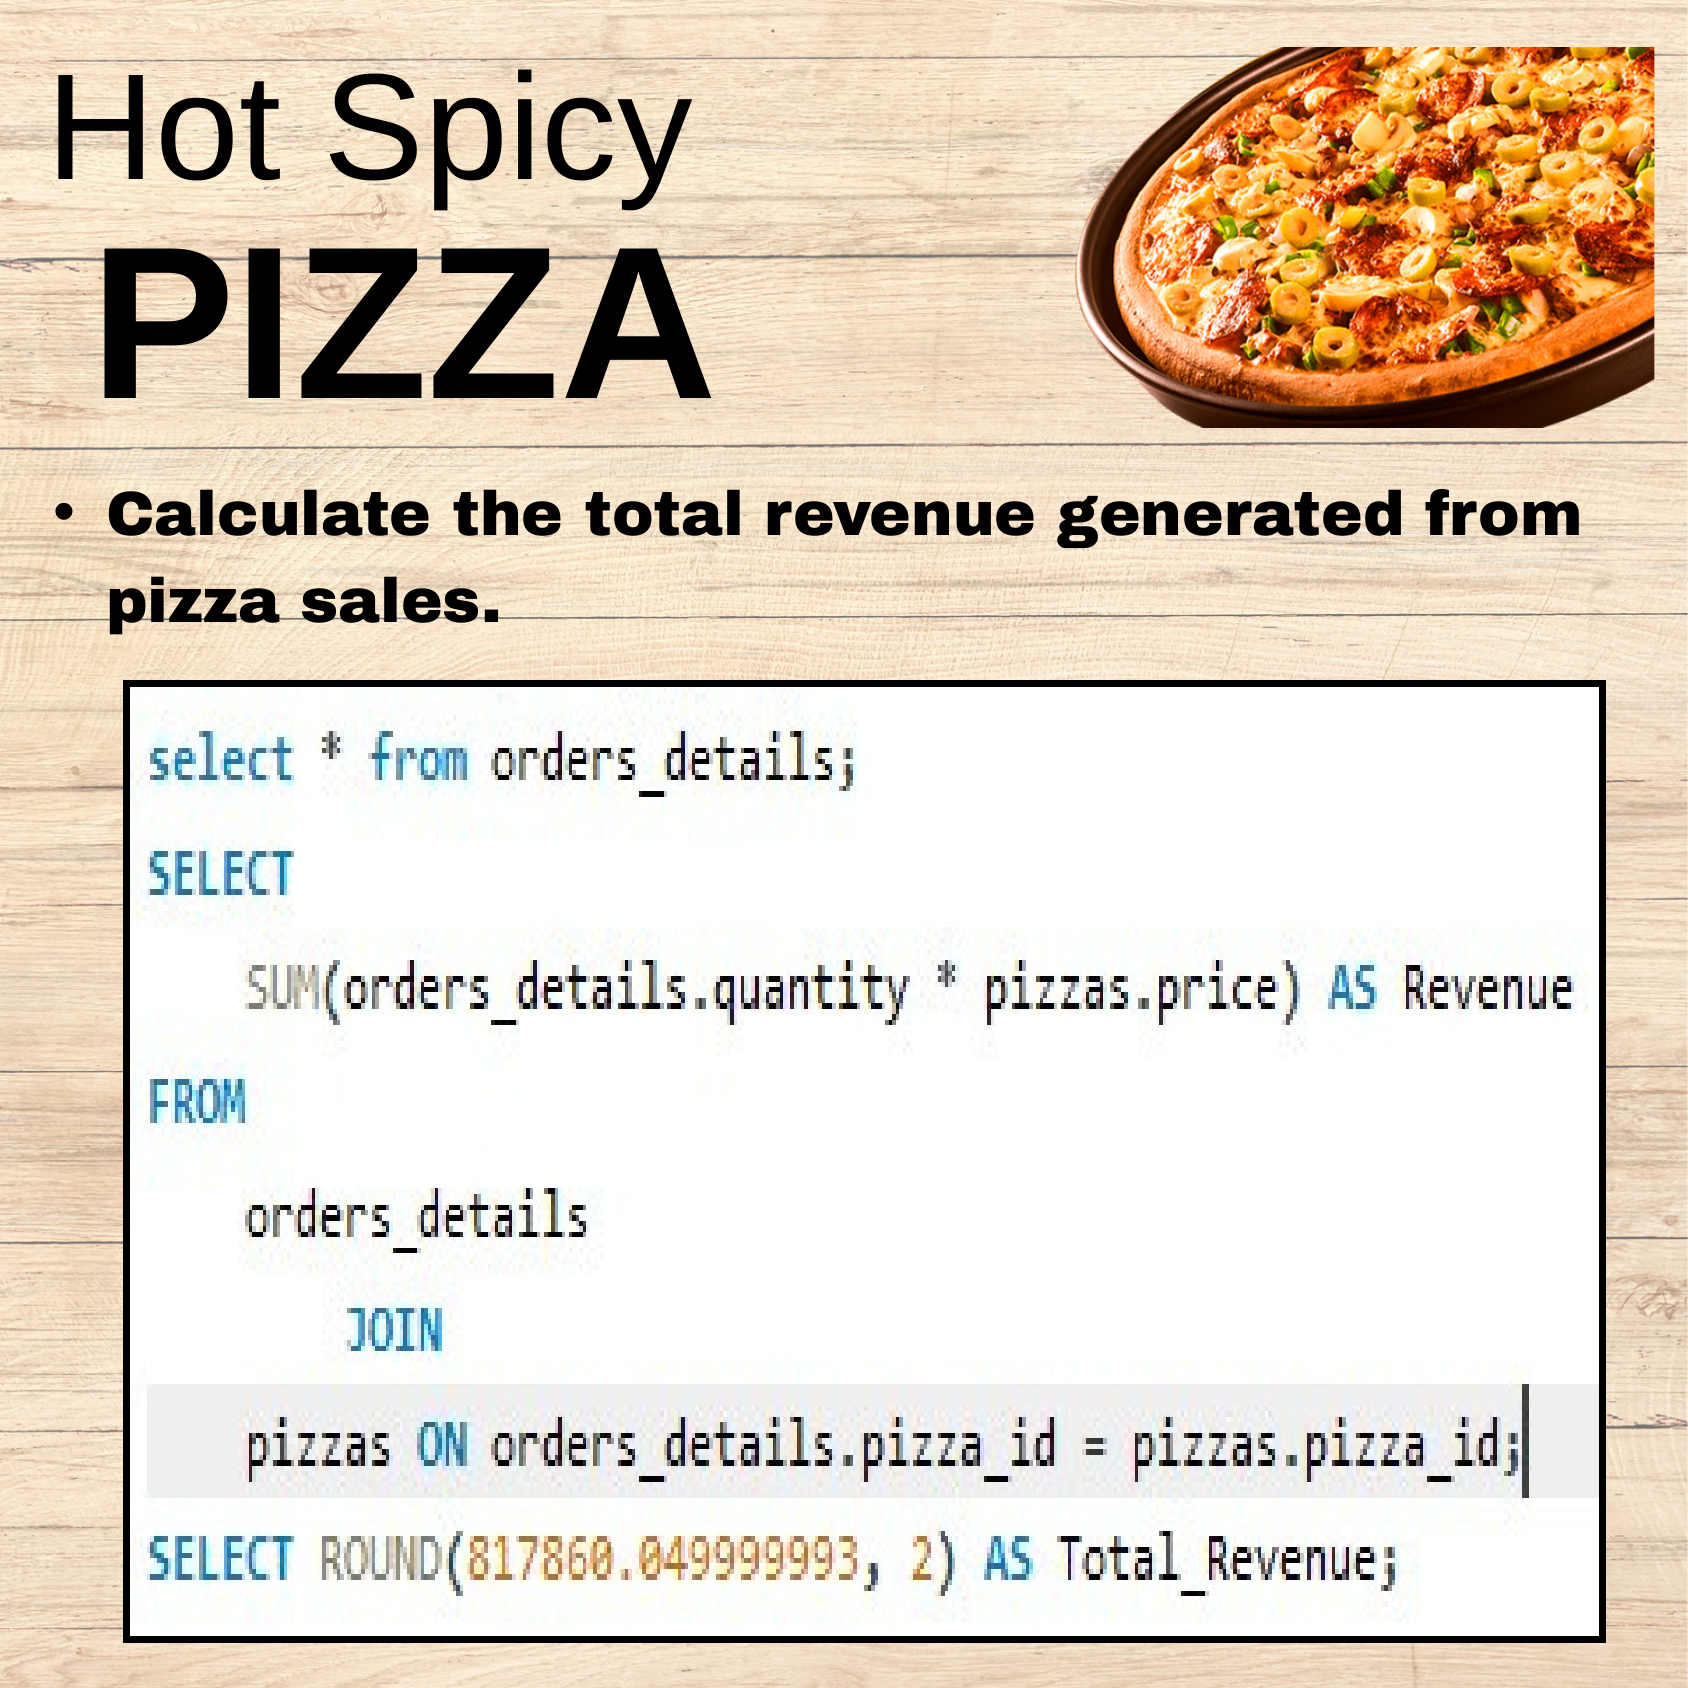

Hot Spicy

PIZZA
Calculate the total revenue generated from pizza sales.